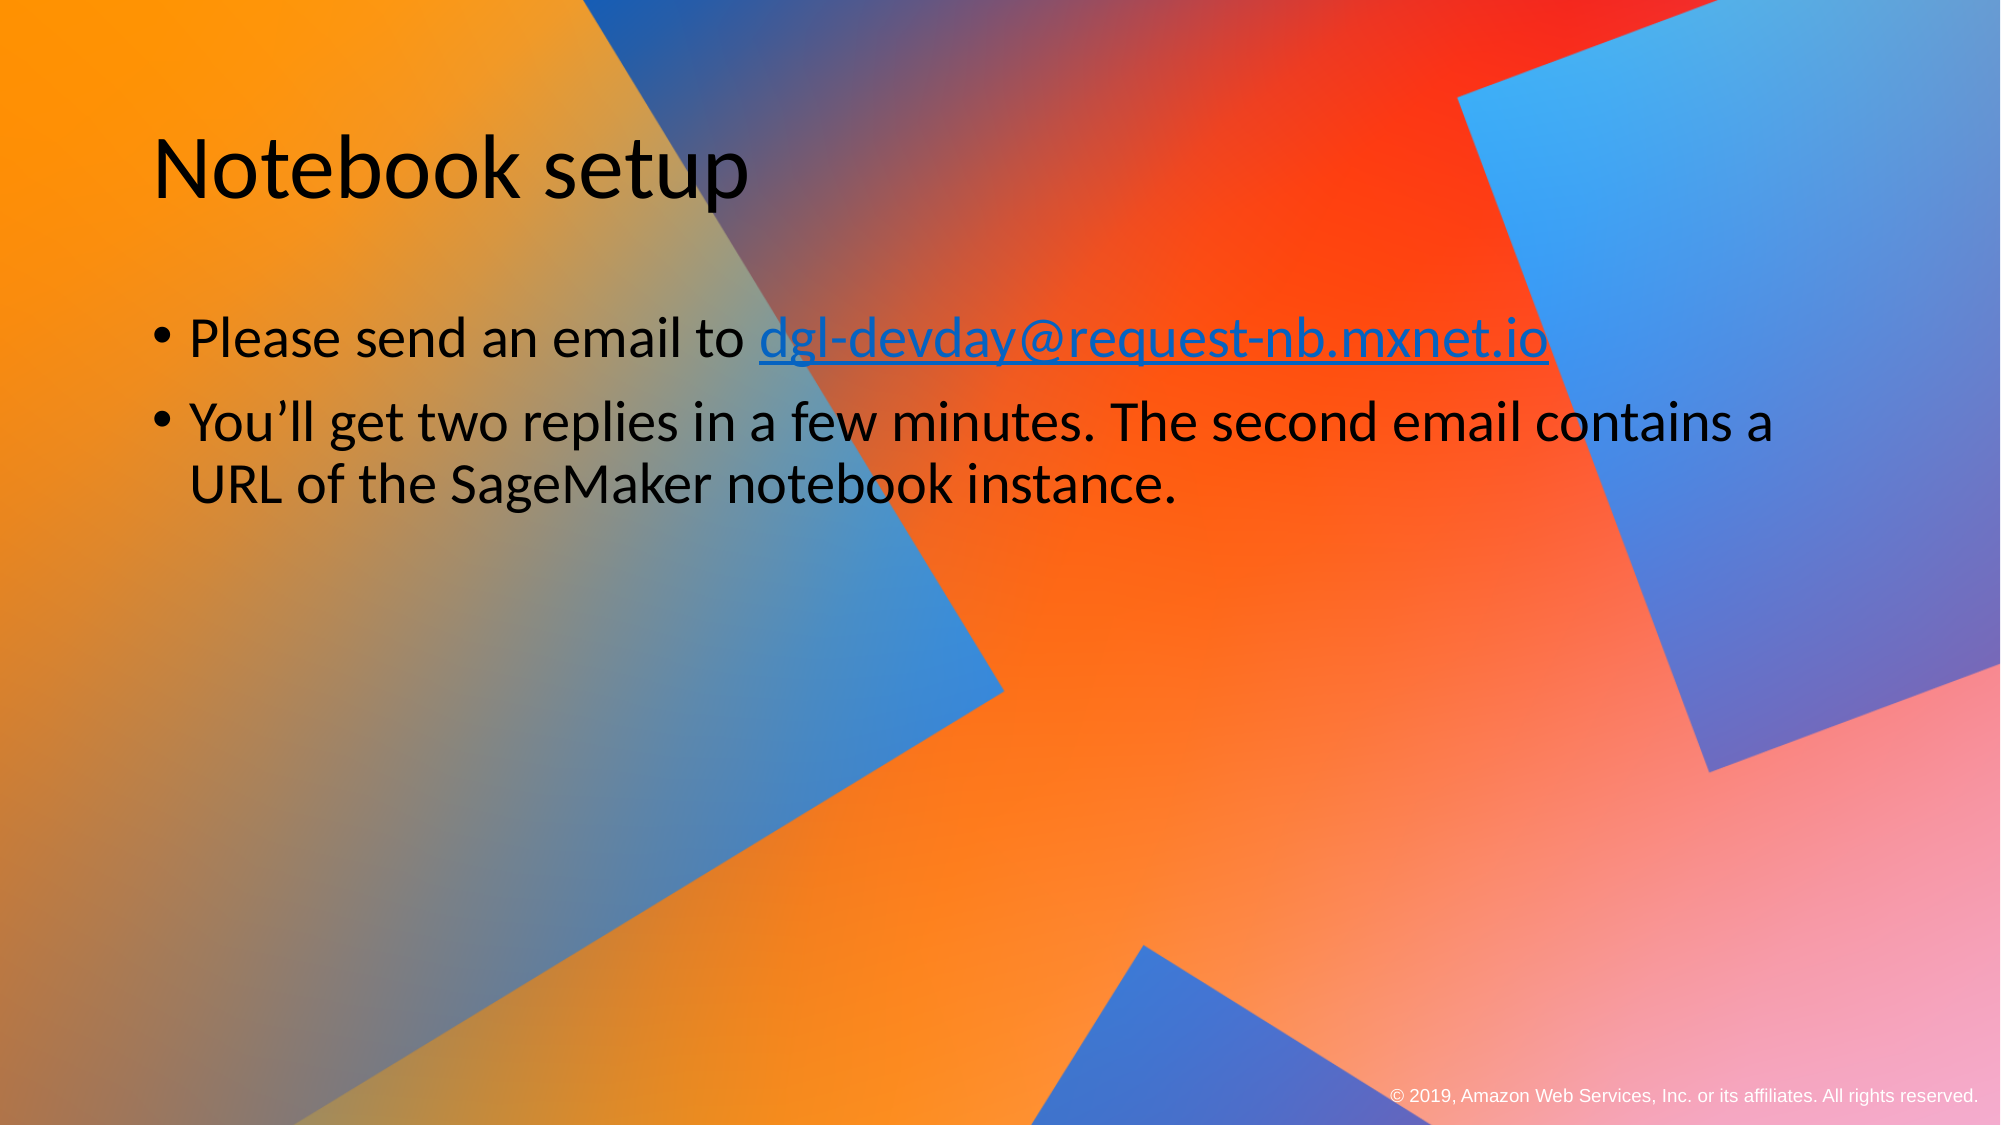

# Notebook setup
Please send an email to dgl-devday@request-nb.mxnet.io
You’ll get two replies in a few minutes. The second email contains a URL of the SageMaker notebook instance.